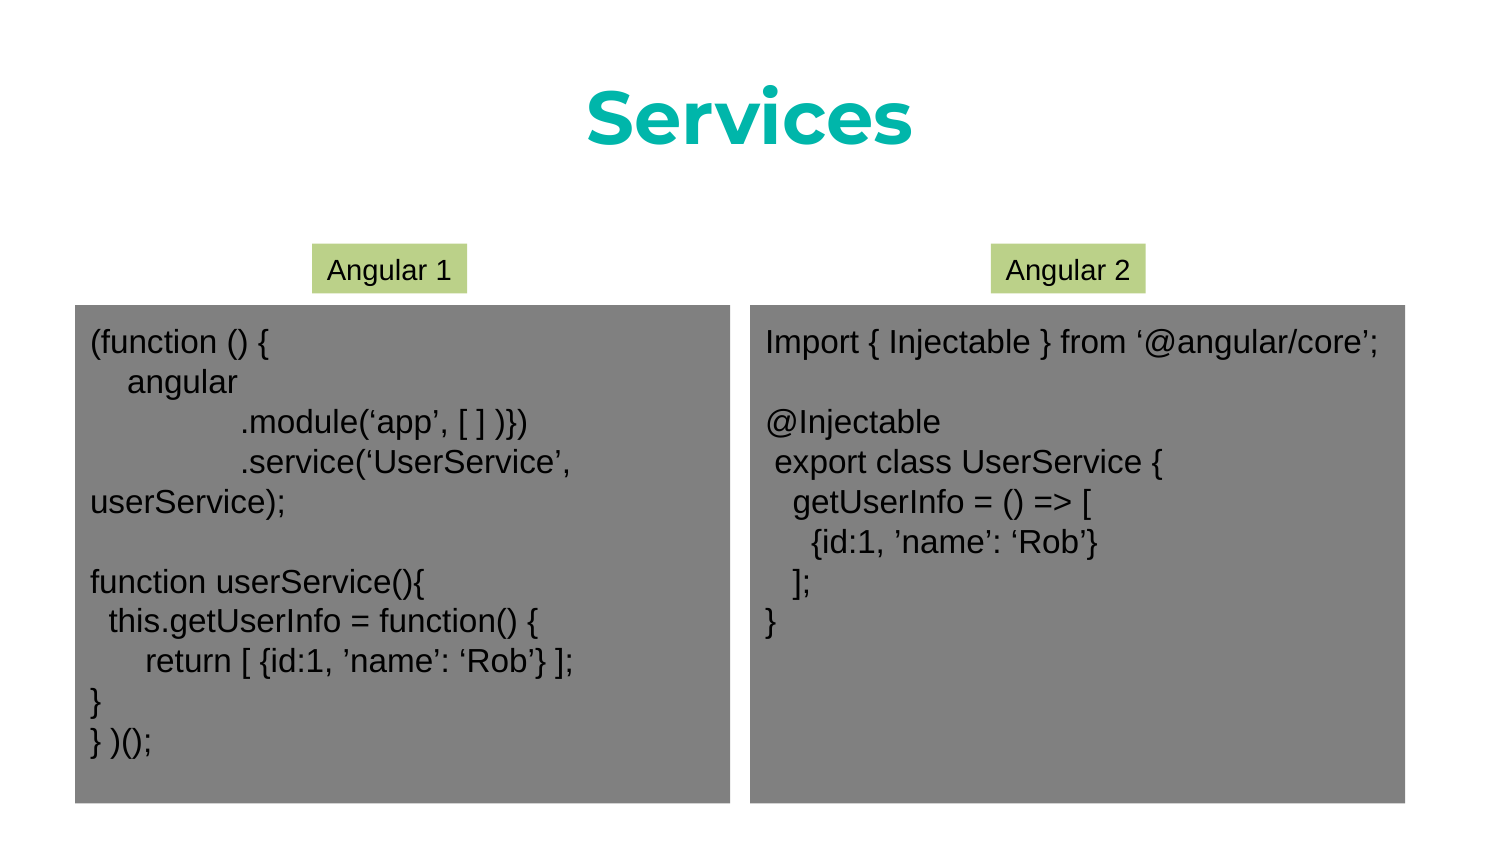

# Services
Angular 2
Angular 1
(function () {
    angular
	.module(‘app’, [ ] )})
	.service(‘UserService’,     	userService);

function userService(){
  this.getUserInfo = function() {
      return [ {id:1, ’name’: ‘Rob’} ];
}
} )();

Import { Injectable } from ‘@angular/core’;

@Injectable
 export class UserService {
   getUserInfo = () => [
     {id:1, ’name’: ‘Rob’}
   ];
}
Class